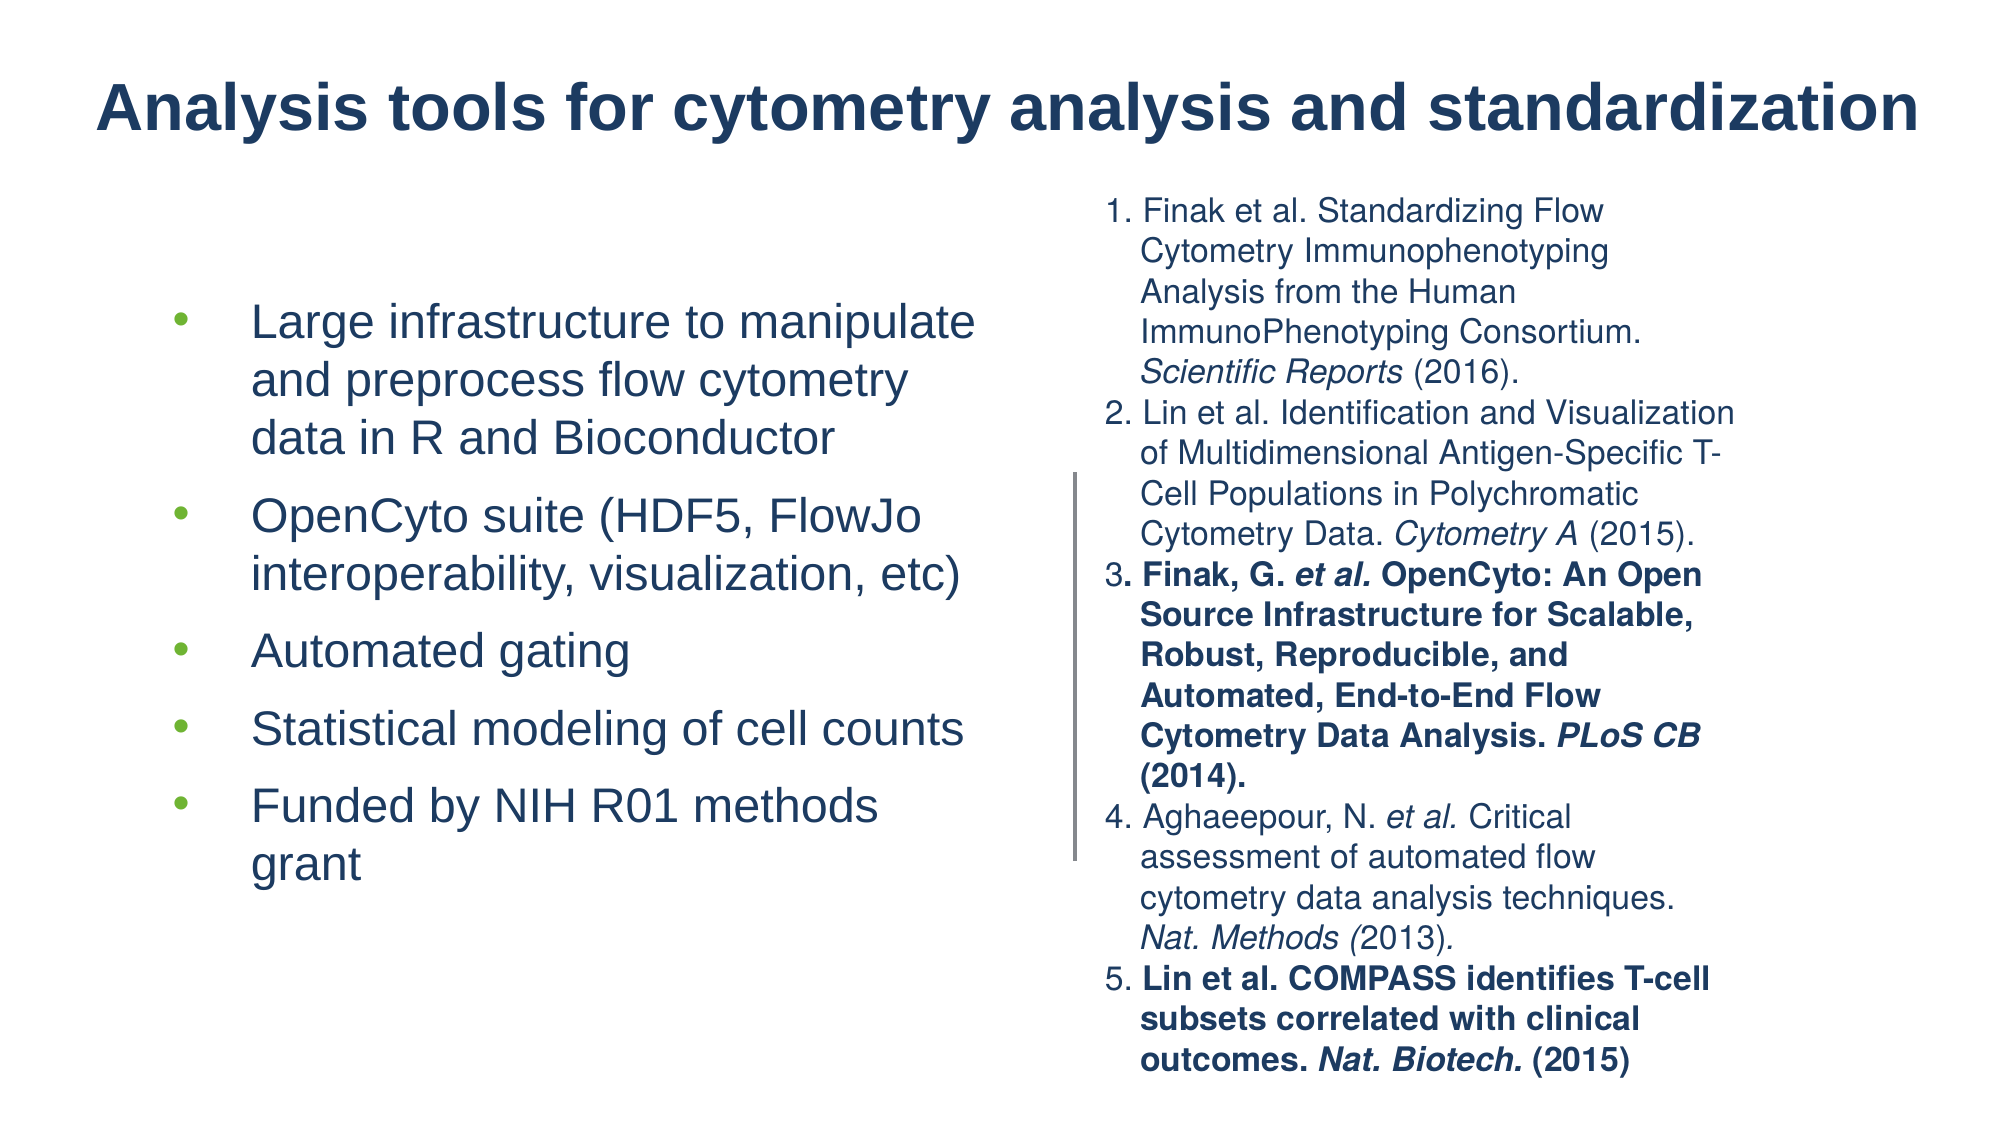

# Analysis tools for cytometry analysis and standardization
1. Finak et al. Standardizing Flow Cytometry Immunophenotyping Analysis from the Human ImmunoPhenotyping Consortium. Scientific Reports (2016).
2. Lin et al. Identification and Visualization of Multidimensional Antigen-Specific T-Cell Populations in Polychromatic Cytometry Data. Cytometry A (2015).
3. Finak, G. et al. OpenCyto: An Open Source Infrastructure for Scalable, Robust, Reproducible, and Automated, End-to-End Flow Cytometry Data Analysis. PLoS CB (2014).
4. Aghaeepour, N. et al. Critical assessment of automated flow cytometry data analysis techniques. Nat. Methods (2013).
5. Lin et al. COMPASS identifies T-cell subsets correlated with clinical outcomes. Nat. Biotech. (2015)
Large infrastructure to manipulate and preprocess flow cytometry data in R and Bioconductor
OpenCyto suite (HDF5, FlowJo interoperability, visualization, etc)
Automated gating
Statistical modeling of cell counts
Funded by NIH R01 methods grant